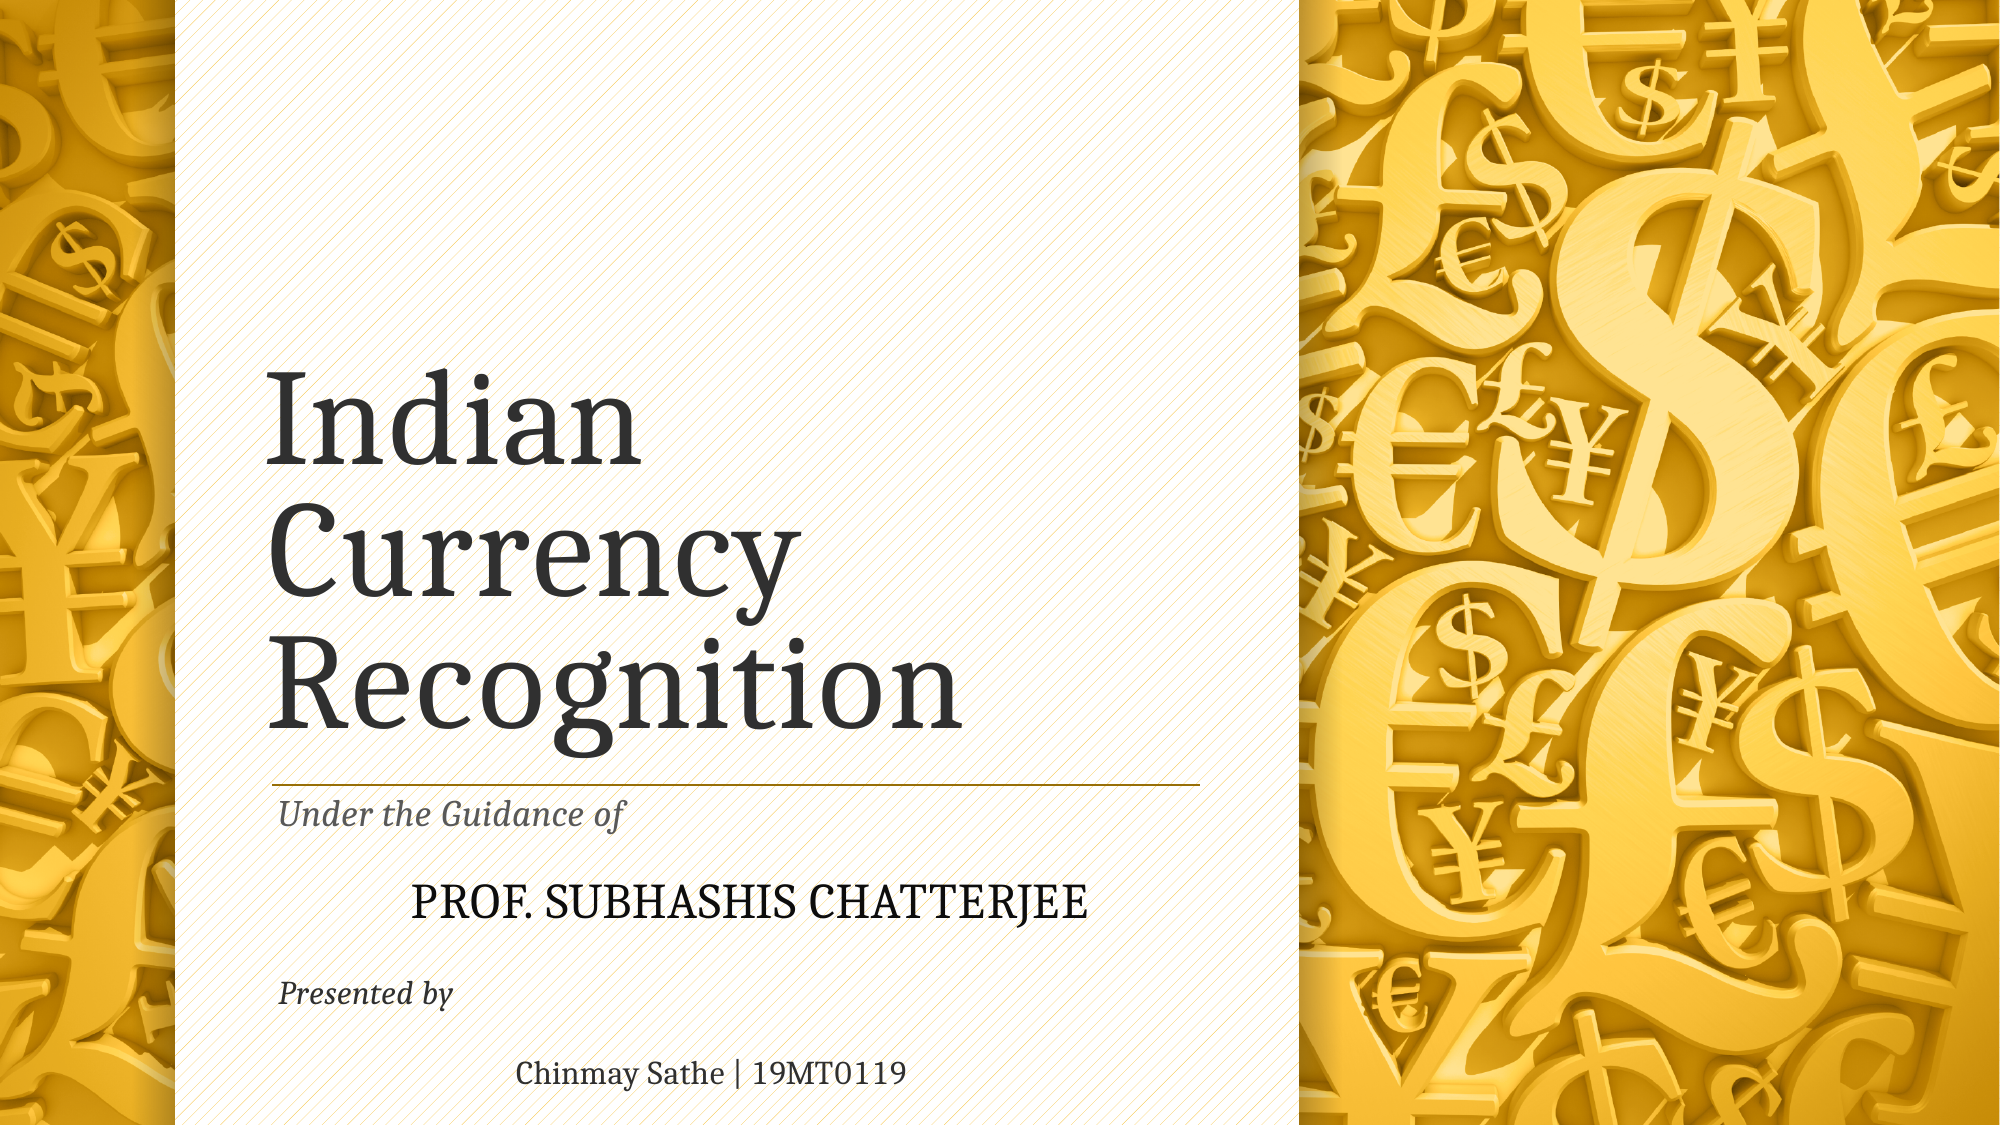

# Indian Currency Recognition
Under the Guidance of

PROF. SUBHASHIS CHATTERJEE
Presented by

Chinmay Sathe | 19MT0119